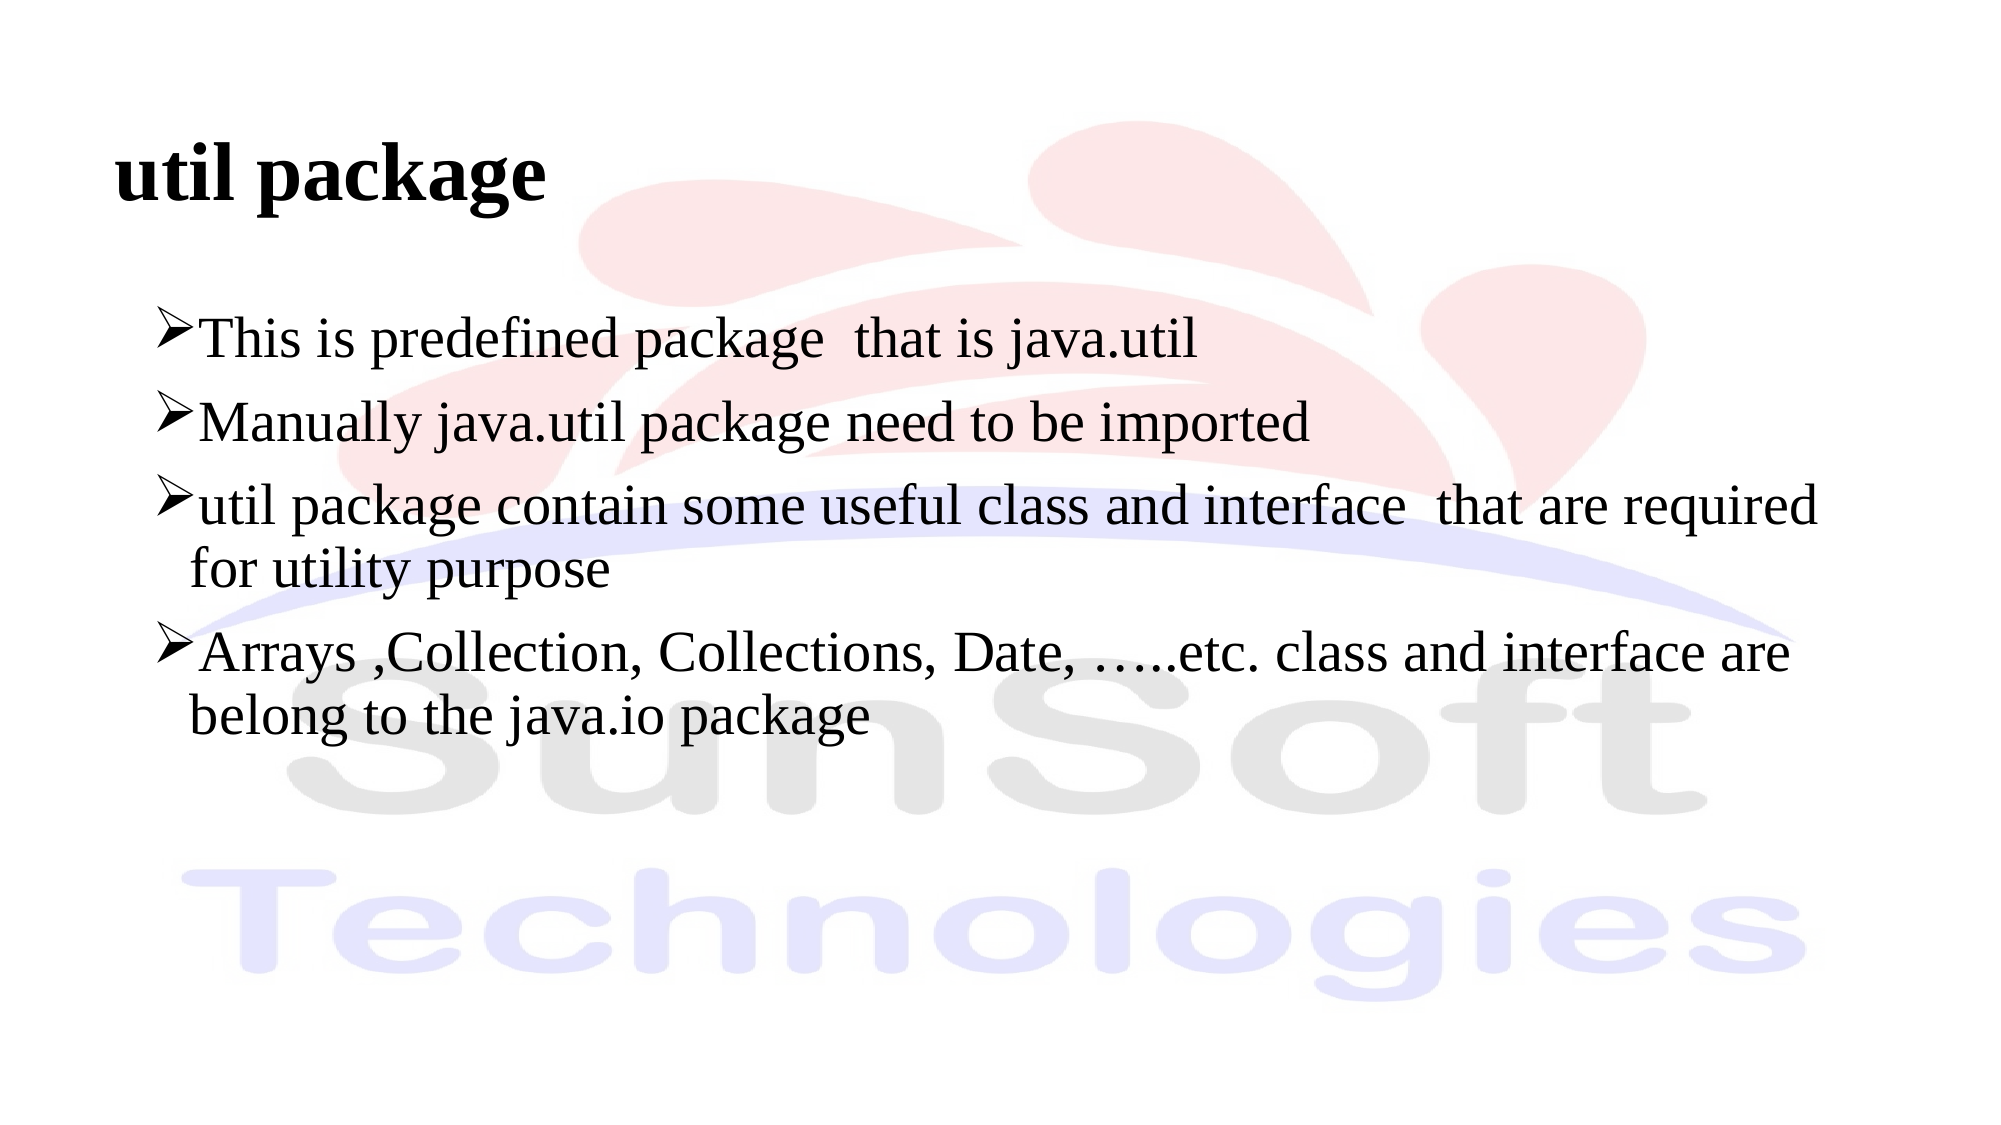

# util package
This is predefined package  that is java.util
Manually java.util package need to be imported
util package contain some useful class and interface  that are required for utility purpose
Arrays ,Collection, Collections, Date, …..etc. class and interface are belong to the java.io package